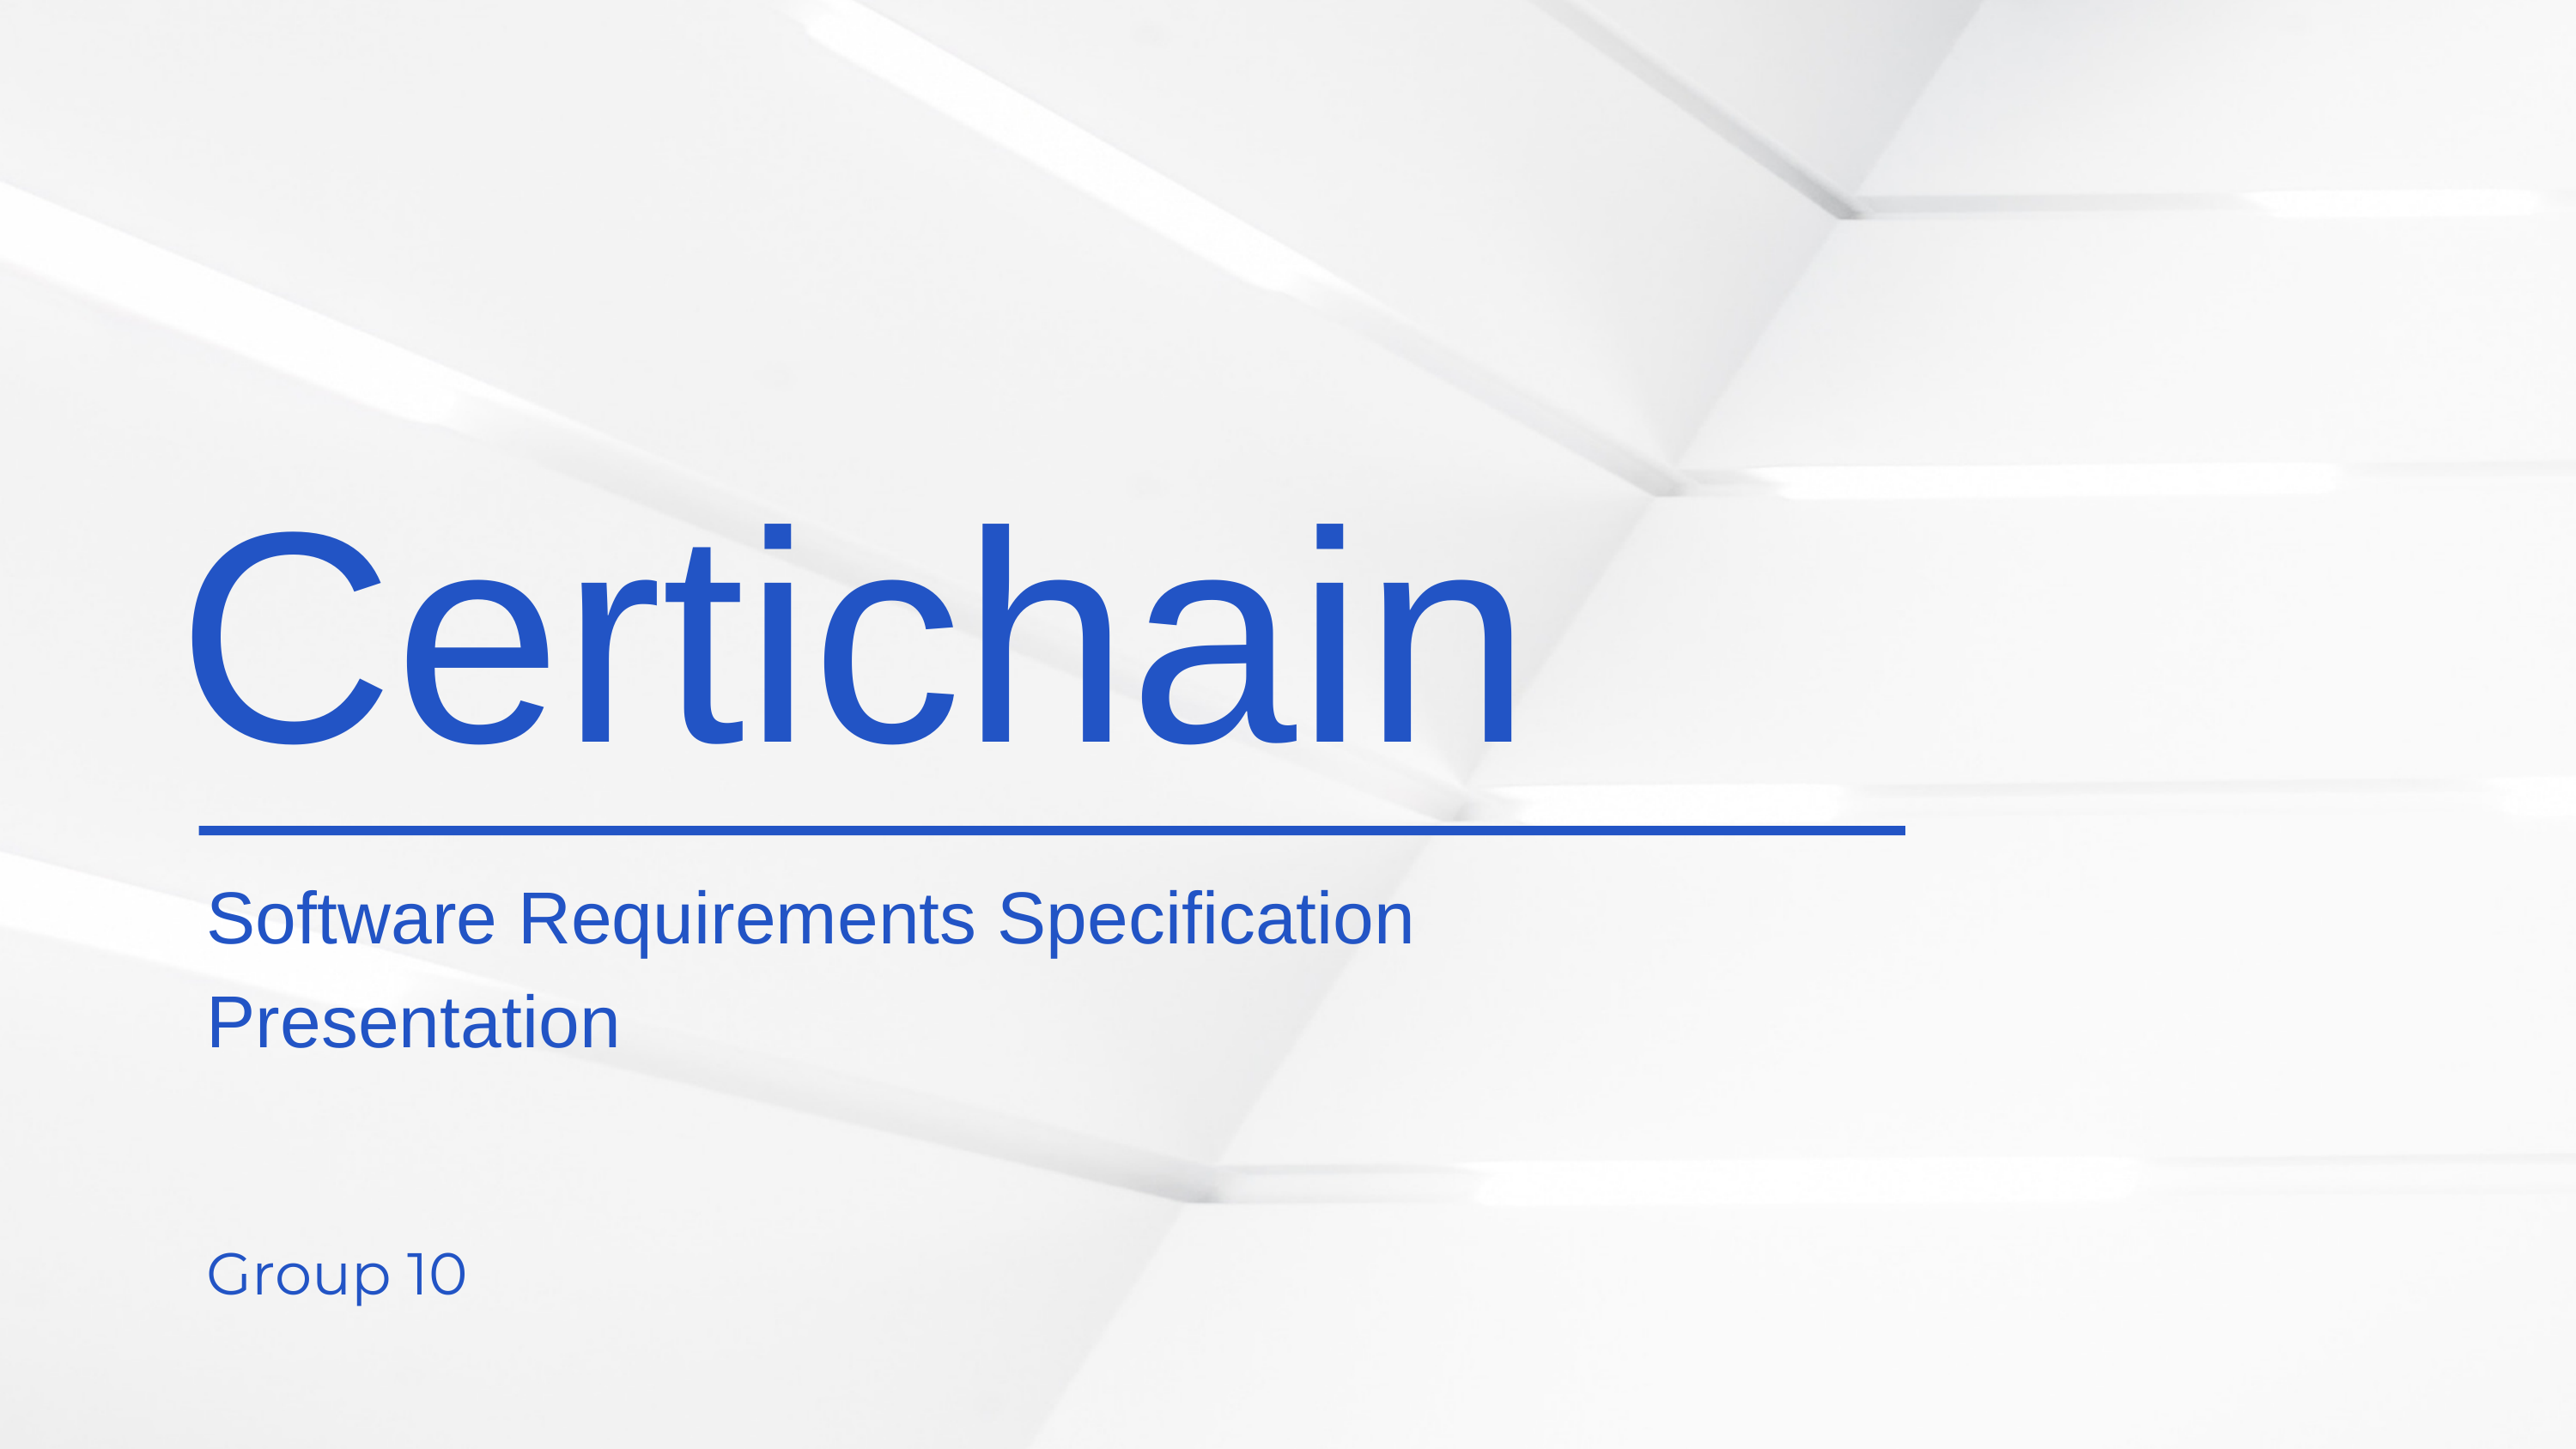

Certichain

Software Requirements Specification Presentation
Group 10